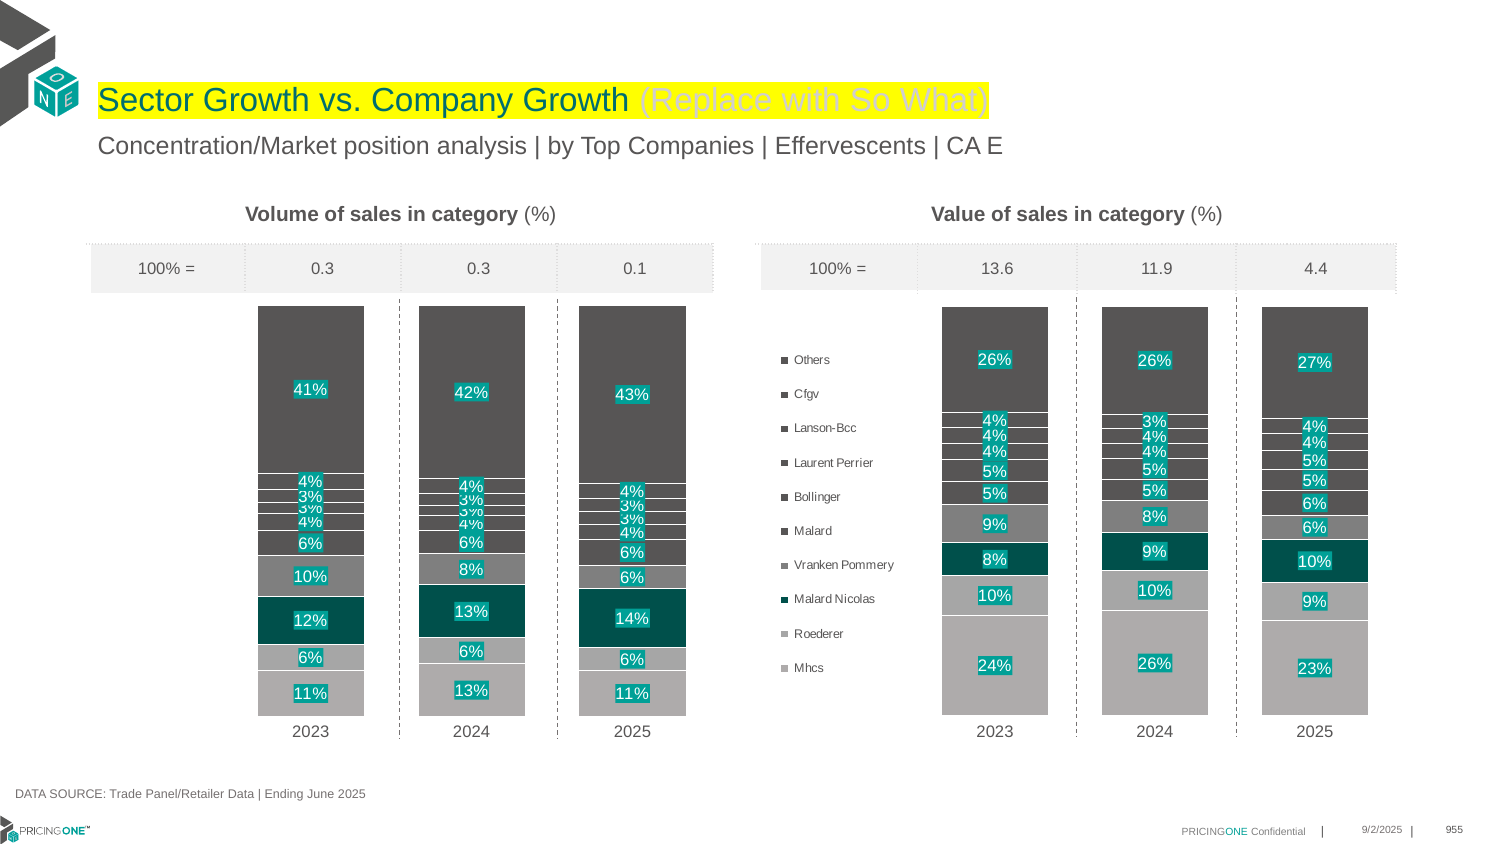

# Sector Growth vs. Company Growth (Replace with So What)
Concentration/Market position analysis | by Top Companies | Effervescents | CA E
| Volume of sales in category (%) |  |  |  |
| --- | --- | --- | --- |
| 100% = | 0.3 | 0.3 | 0.1 |
| Value of sales in category (%) |  |  |  |
| --- | --- | --- | --- |
| 100% = | 13.6 | 11.9 | 4.4 |

### Chart

| Category | Mhcs | Roederer | Malard Nicolas | Vranken Pommery | Malard | Bollinger | Laurent Perrier | Lanson-Bcc | Cfgv | Others |
|---|---|---|---|---|---|---|---|---|---|---|
| 2023 | 0.11074389479860376 | 0.06452767768647093 | 0.11694937166231864 | 0.09891636197289082 | 0.06172327948844594 | 0.04134995640917694 | 0.027165535736187674 | 0.03030142308291538 | 0.04023946776102284 | 0.40808303140196706 |
| 2024 | 0.12754522316153077 | 0.06312683695421628 | 0.12954504135987638 | 0.07508408326515771 | 0.055722207072084355 | 0.03700042420386025 | 0.025418143805108626 | 0.029084477168742236 | 0.035909614277489926 | 0.4215639487319335 |
| 2025 | 0.11085792752094568 | 0.05579215506776254 | 0.14437103225934844 | 0.05644888455491651 | 0.06273756691675456 | 0.03624947760154431 | 0.03206033950924397 | 0.03081653366236144 | 0.036896256641923225 | 0.43376982626519933 |

### Chart

| Category | Mhcs | Roederer | Malard Nicolas | Vranken Pommery | Malard | Bollinger | Laurent Perrier | Lanson-Bcc | Cfgv | Others |
|---|---|---|---|---|---|---|---|---|---|---|
| 2023 | 0.24455844894090084 | 0.09712649542566616 | 0.08027944322332284 | 0.09396558244126005 | 0.05489295964200234 | 0.05435546725562197 | 0.03991352292551377 | 0.03862660755301878 | 0.03596650806961153 | 0.26031496452308167 |
| 2024 | 0.25752010181791013 | 0.0975198796844291 | 0.09254989547105172 | 0.0773672403263814 | 0.052434524052933064 | 0.05019694993902268 | 0.036477346676151094 | 0.03706684181555079 | 0.03403530878993964 | 0.26483191142663043 |
| 2025 | 0.23288245103072877 | 0.09281920331505268 | 0.10477492991407943 | 0.05894032814296165 | 0.06046109038698333 | 0.052265694929732334 | 0.04545634226464989 | 0.04079682125704835 | 0.036730474766796764 | 0.2748726639919668 |
DATA SOURCE: Trade Panel/Retailer Data | Ending June 2025

9/2/2025
955